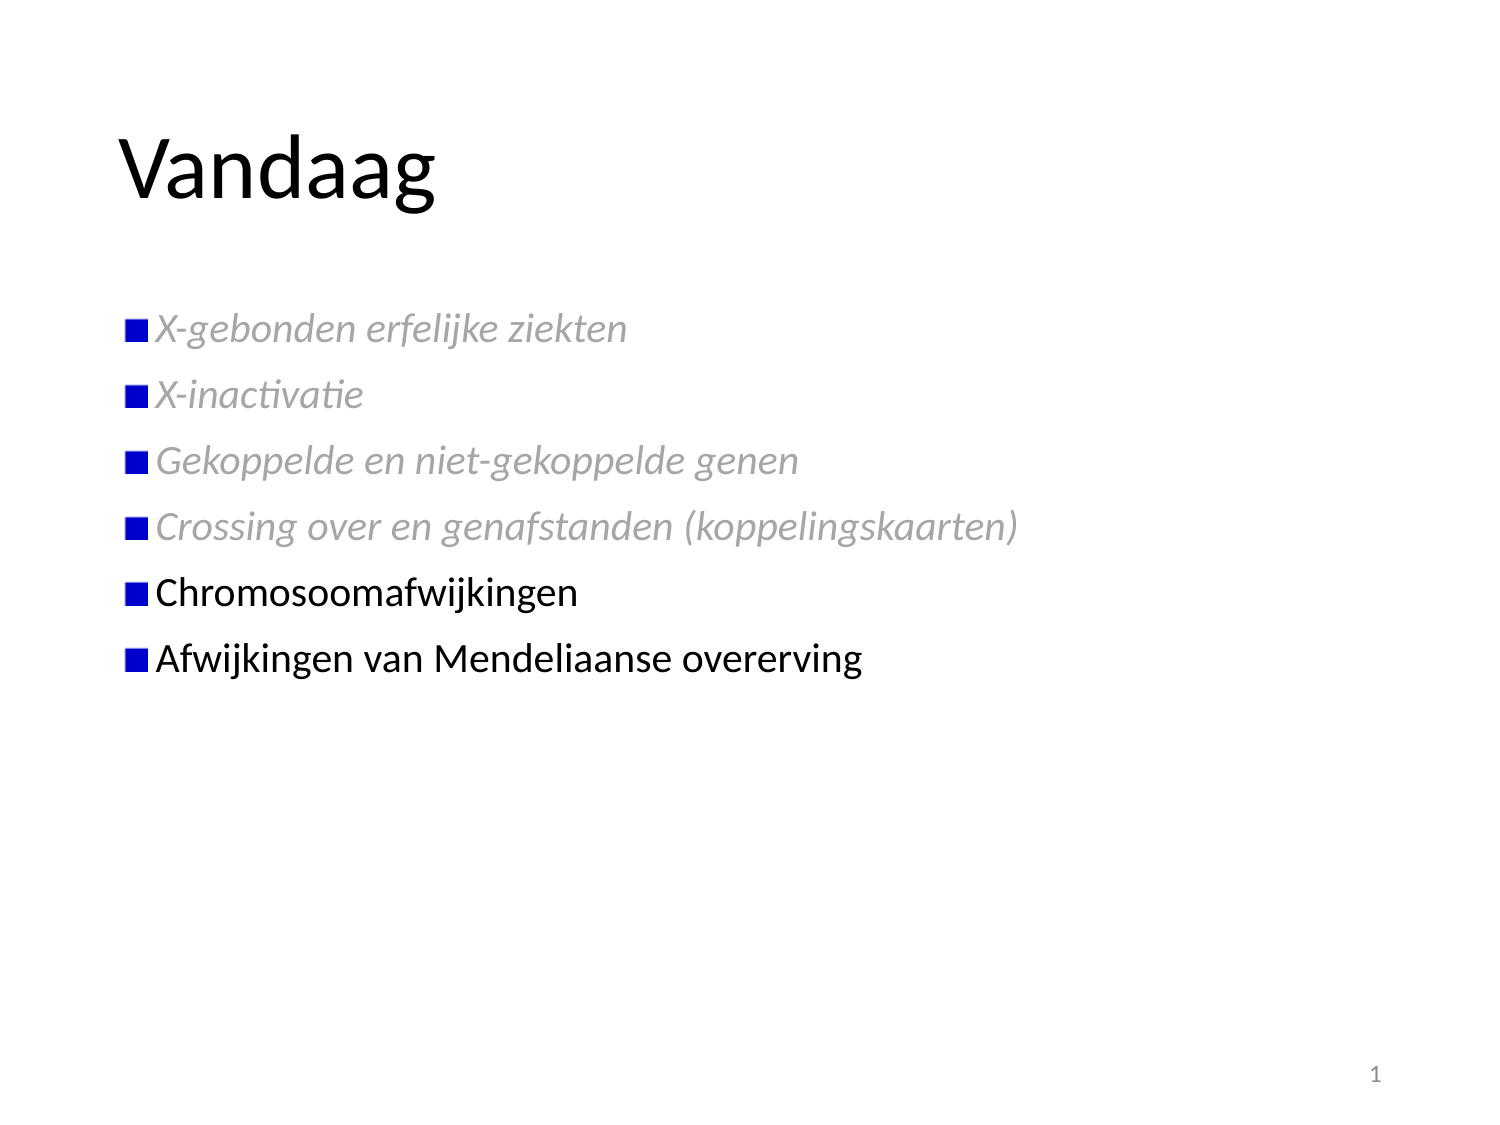

# Vandaag
X-gebonden erfelijke ziekten
X-inactivatie
Gekoppelde en niet-gekoppelde genen
Crossing over en genafstanden (koppelingskaarten)
Chromosoomafwijkingen
Afwijkingen van Mendeliaanse overerving

1